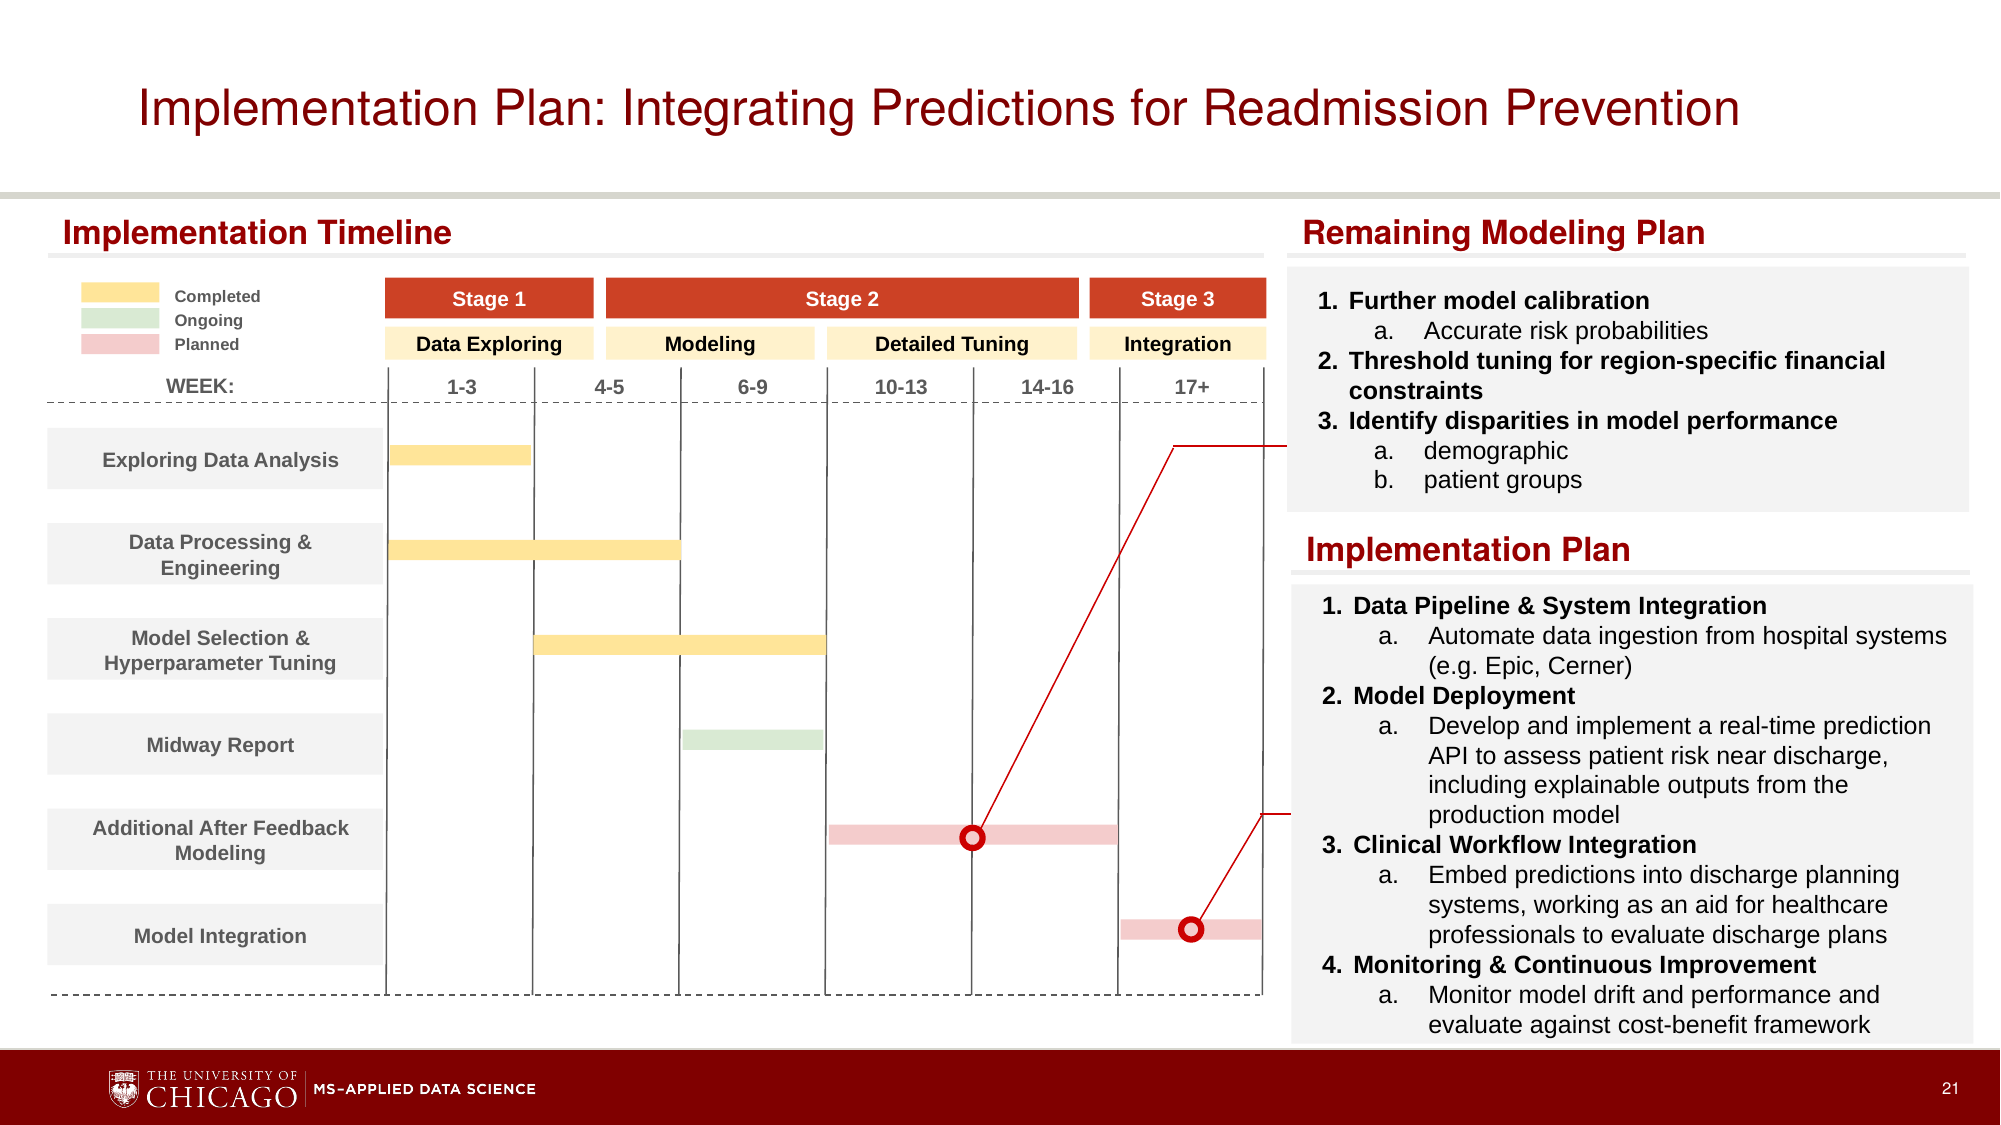

# Implementation Plan: Integrating Predictions for Readmission Prevention
Implementation Timeline
Remaining Modeling Plan
Further model calibration
Accurate risk probabilities
Threshold tuning for region-specific financial constraints
Identify disparities in model performance
demographic
patient groups
Stage 1
Stage 2
Stage 3

Completed

Ongoing
Data Exploring
Modeling
Detailed Tuning
Integration
Planned

WEEK:
1-3
4-5
6-9
10-13
14-16
17+

Exploring Data Analysis

Implementation Plan

Data Processing & Engineering

Data Pipeline & System Integration
Automate data ingestion from hospital systems (e.g. Epic, Cerner)
Model Deployment
Develop and implement a real-time prediction API to assess patient risk near discharge, including explainable outputs from the production model
Clinical Workflow Integration
Embed predictions into discharge planning systems, working as an aid for healthcare professionals to evaluate discharge plans
Monitoring & Continuous Improvement
Monitor model drift and performance and evaluate against cost-benefit framework

Model Selection & Hyperparameter Tuning

Midway Report

Additional After Feedback Modeling

Model Integration

21